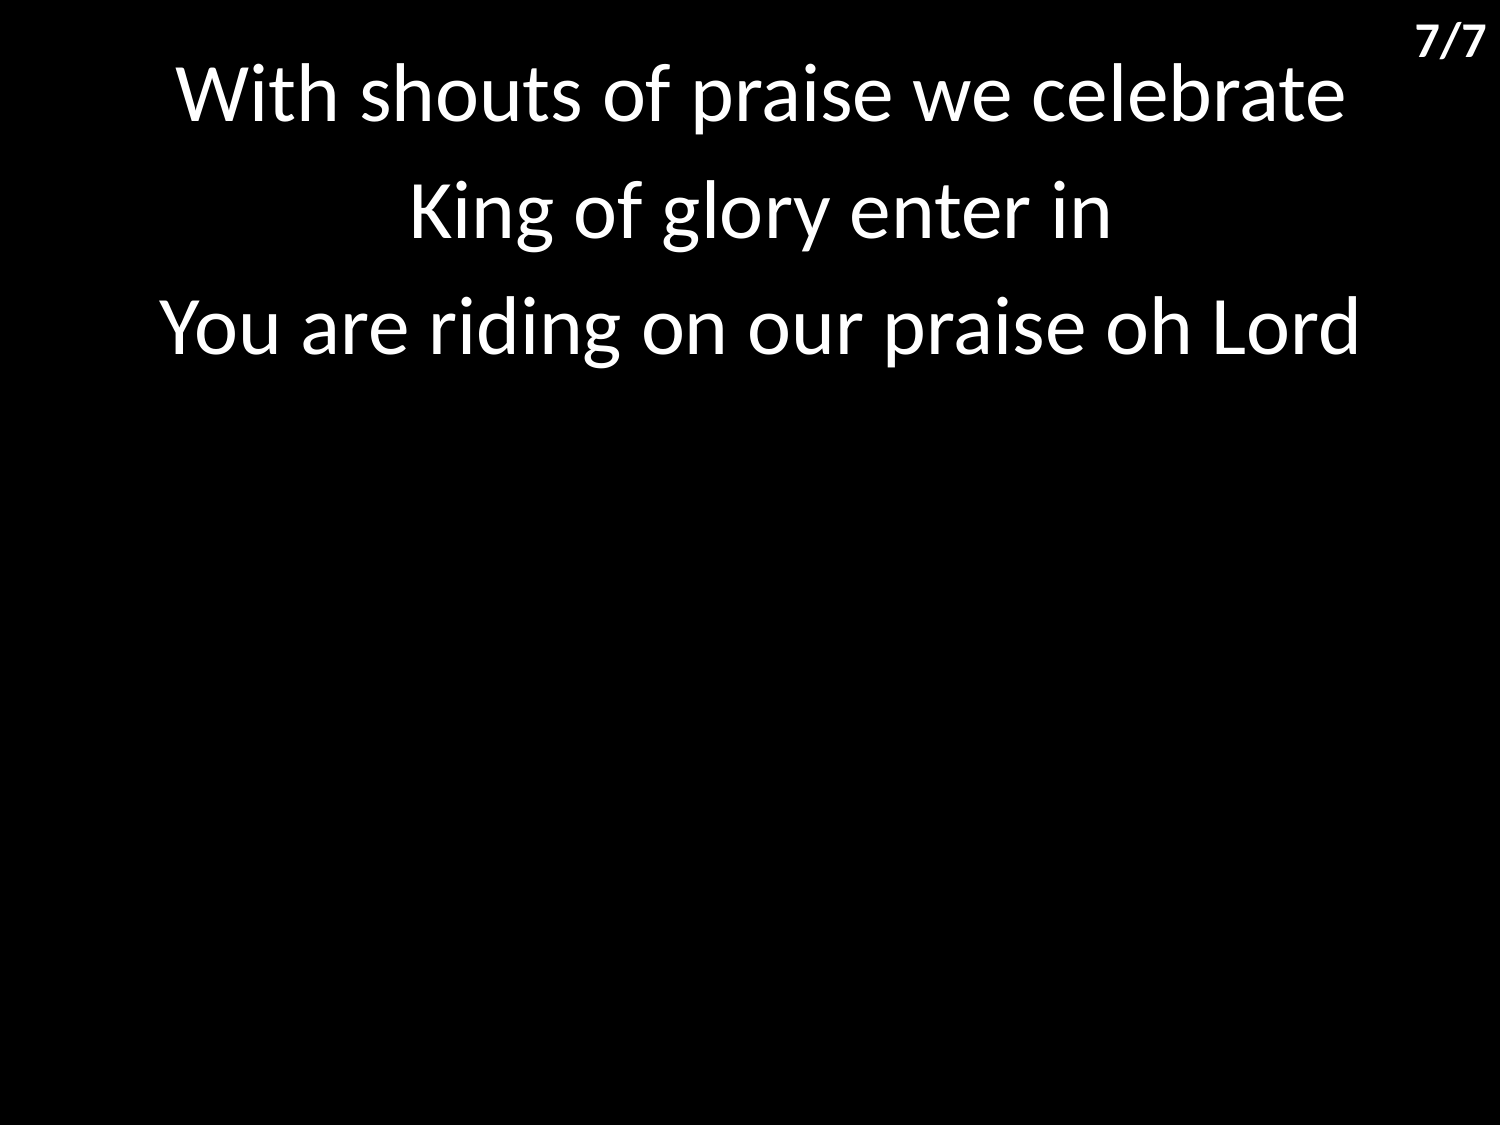

7/7
With shouts of praise we celebrate
King of glory enter in
You are riding on our praise oh Lord